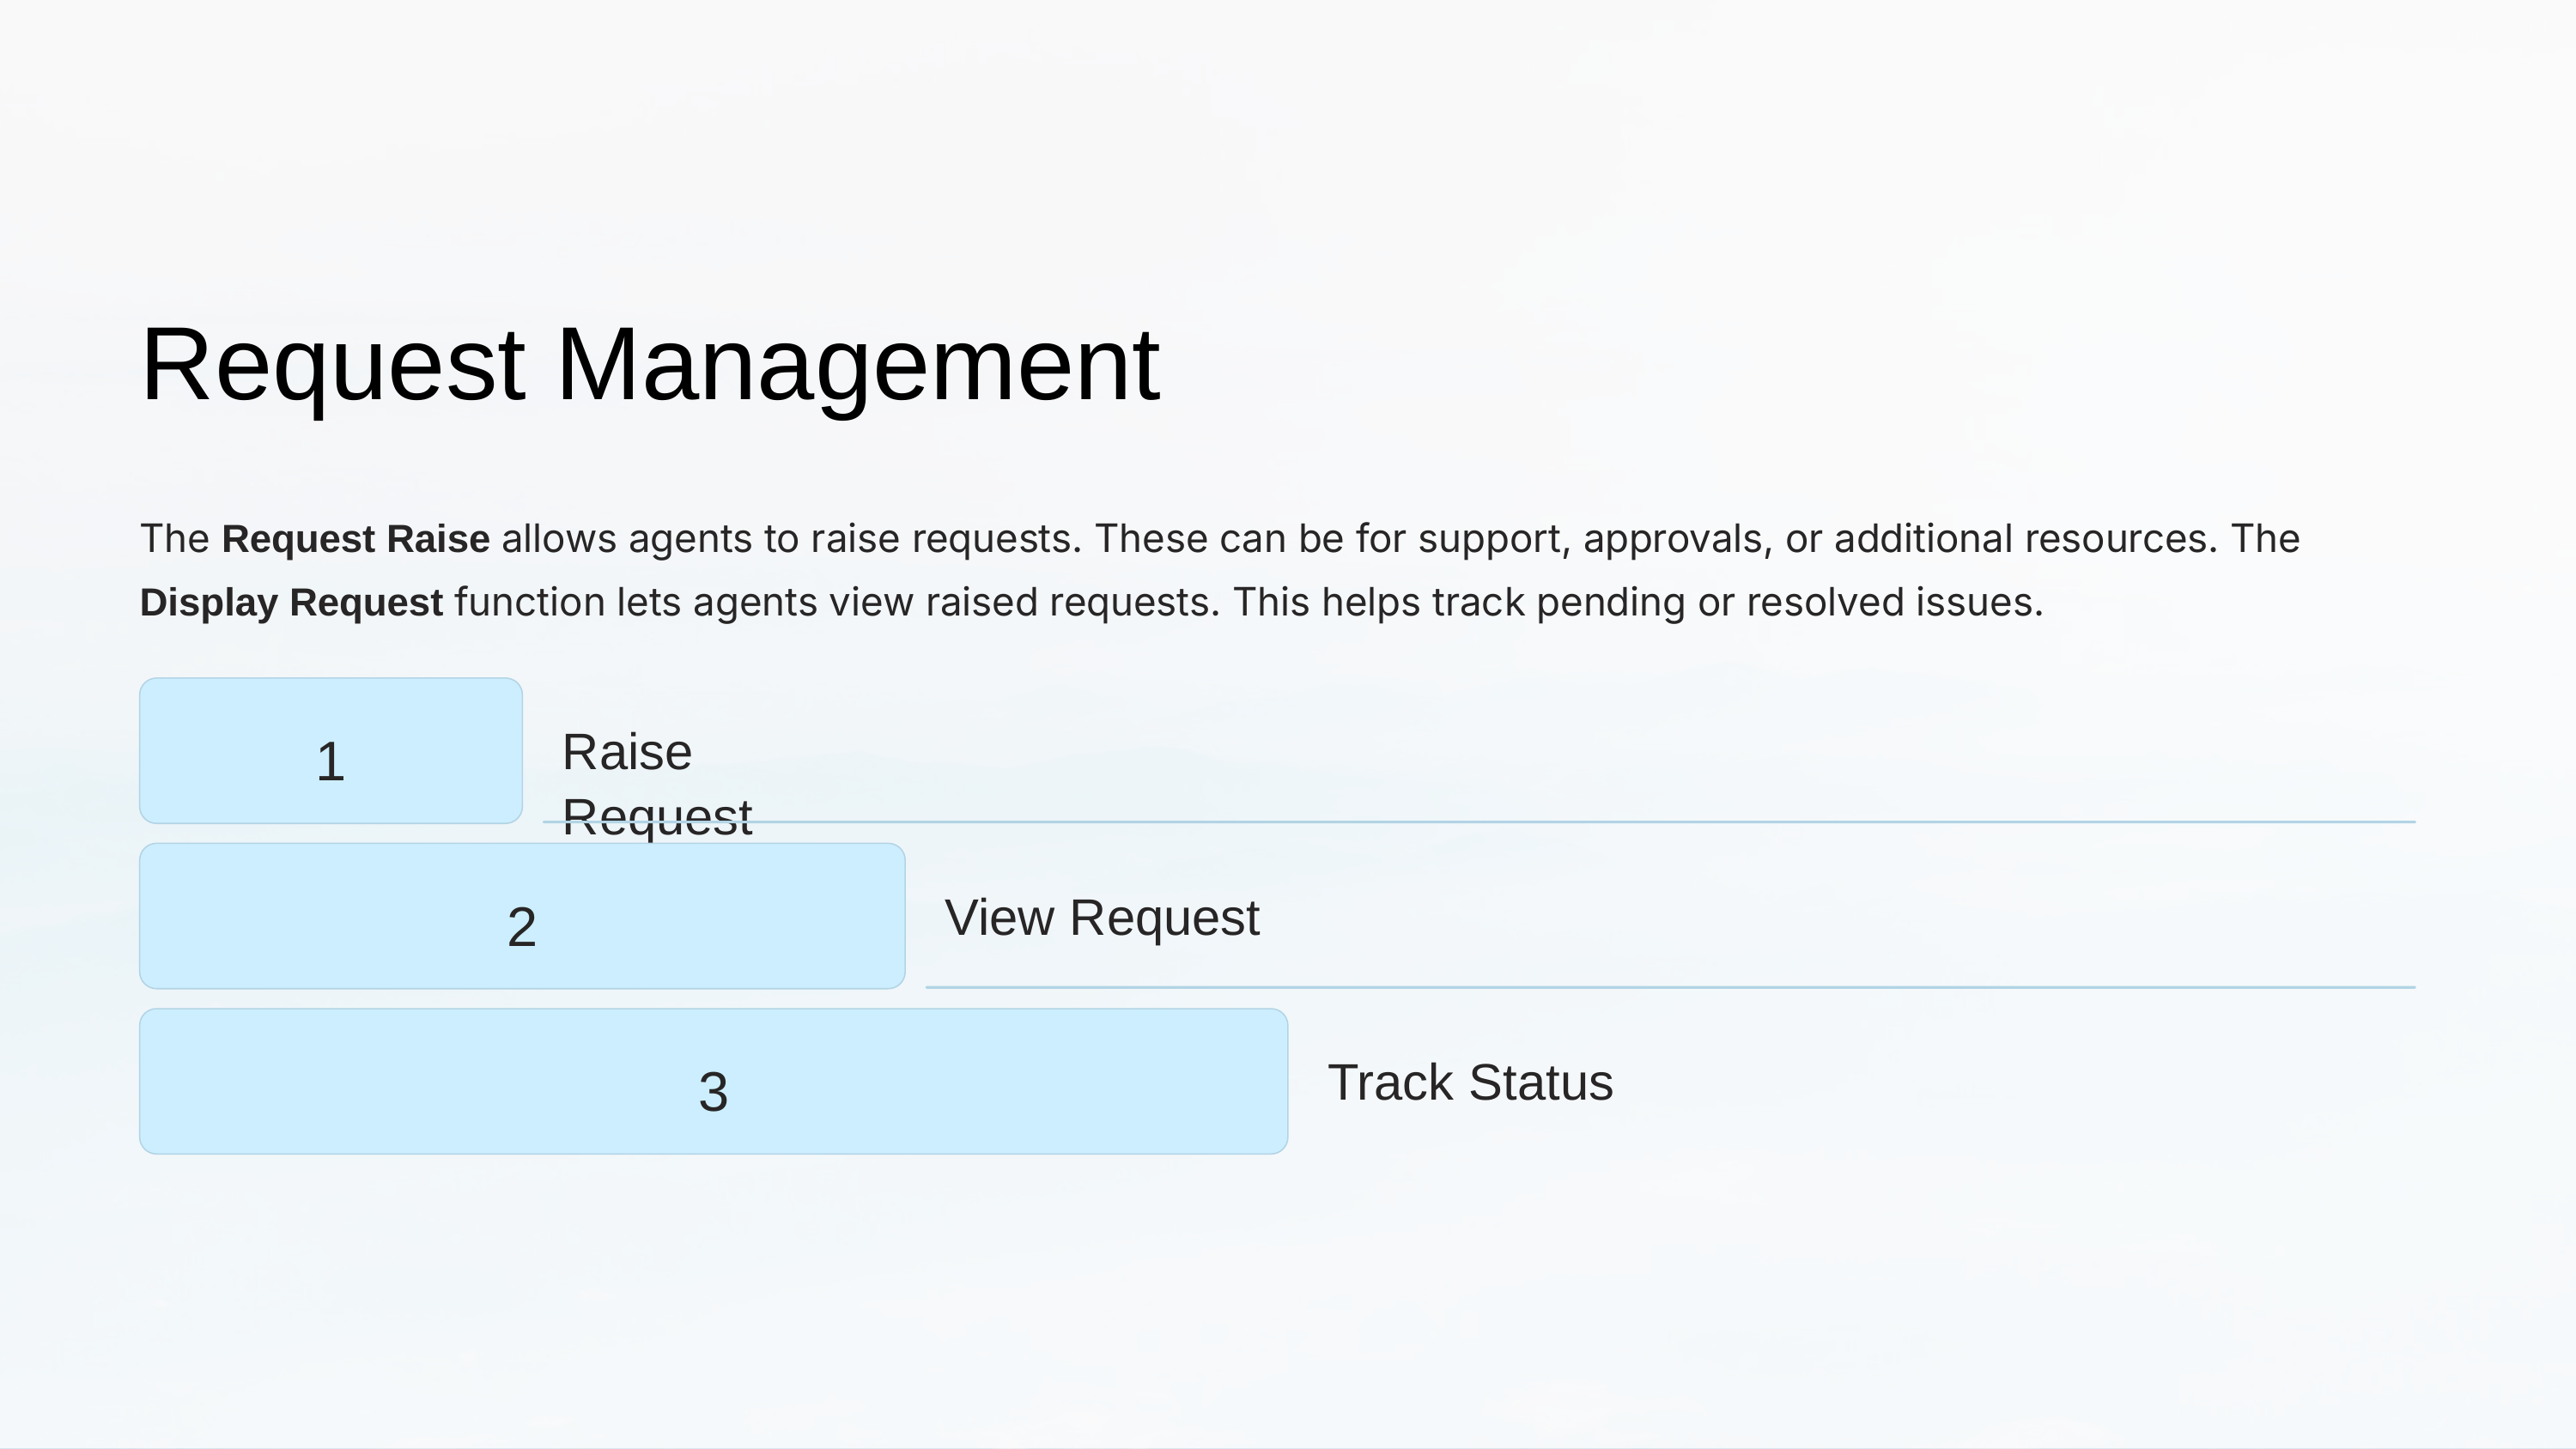

Request Management

The Request Raise allows agents to raise requests. These can be for support, approvals, or additional resources. The Display Request function lets agents view raised requests. This helps track pending or resolved issues.

1

Raise Request

2

View Request

3

Track Status